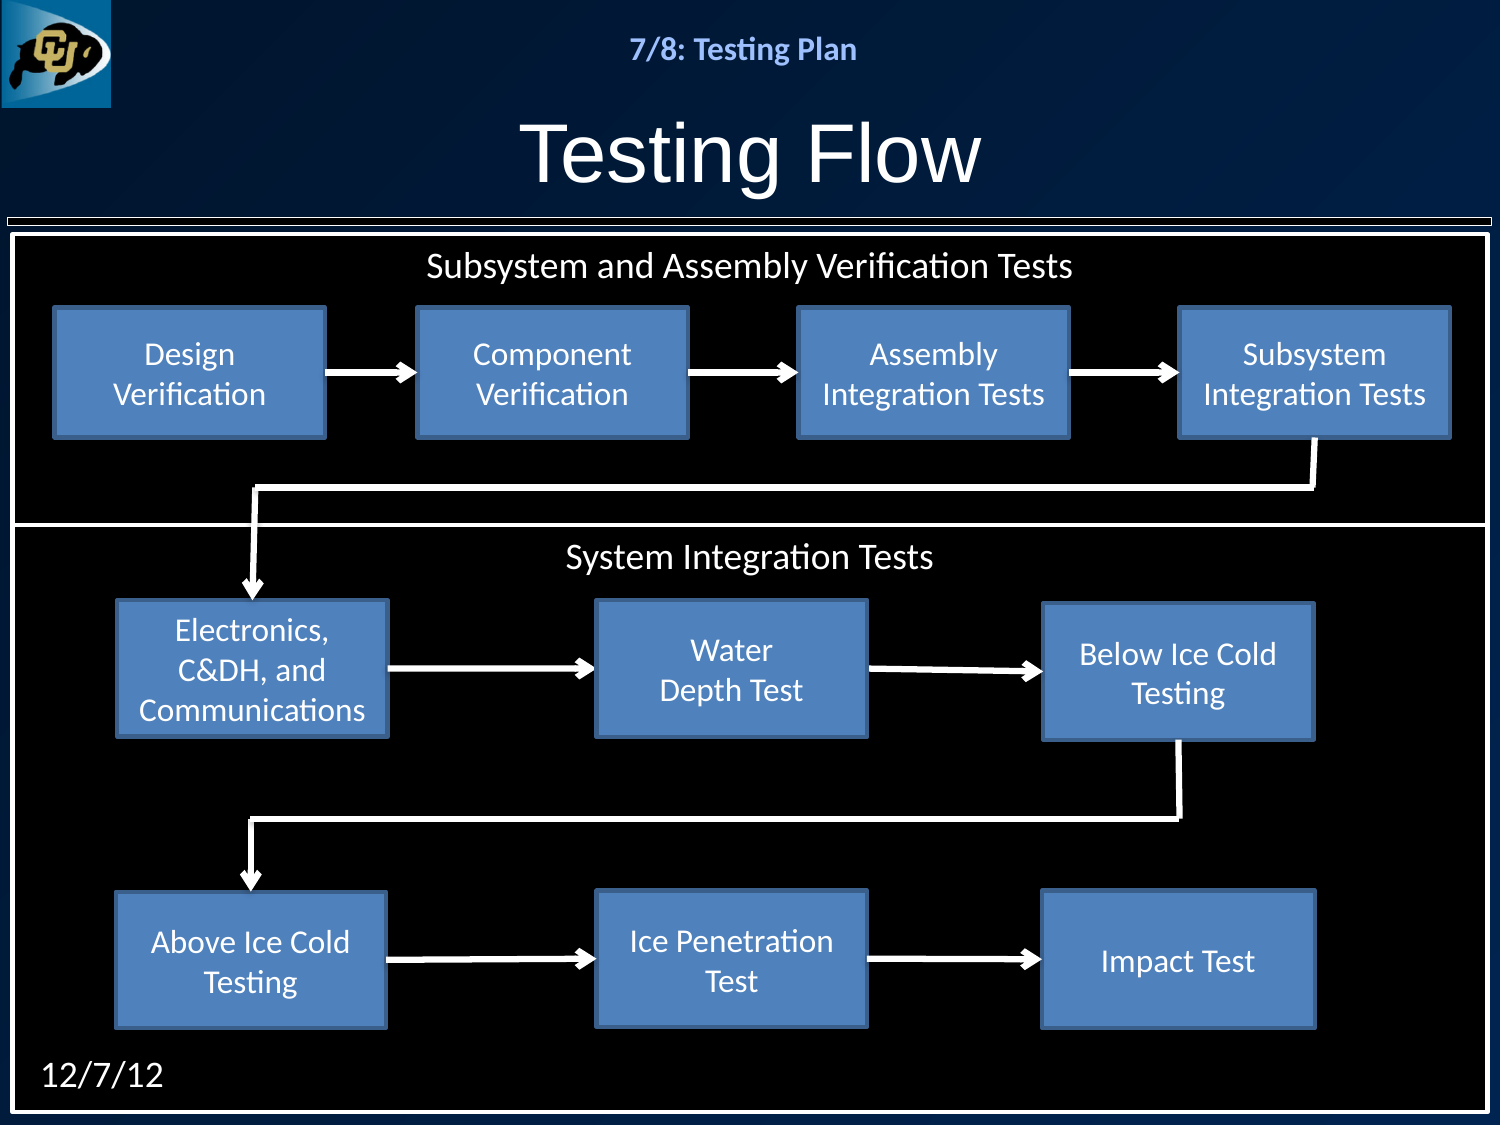

# Testing Flow
Subsystem and Assembly Verification Tests
Component Verification
Assembly Integration Tests
Subsystem Integration Tests
Design Verification
System Integration Tests
Electronics, C&DH, and Communications
Below Ice Cold Testing
Ice Penetration Test
Impact Test
Above Ice Cold Testing
Water
Depth Test
12/7/12
74